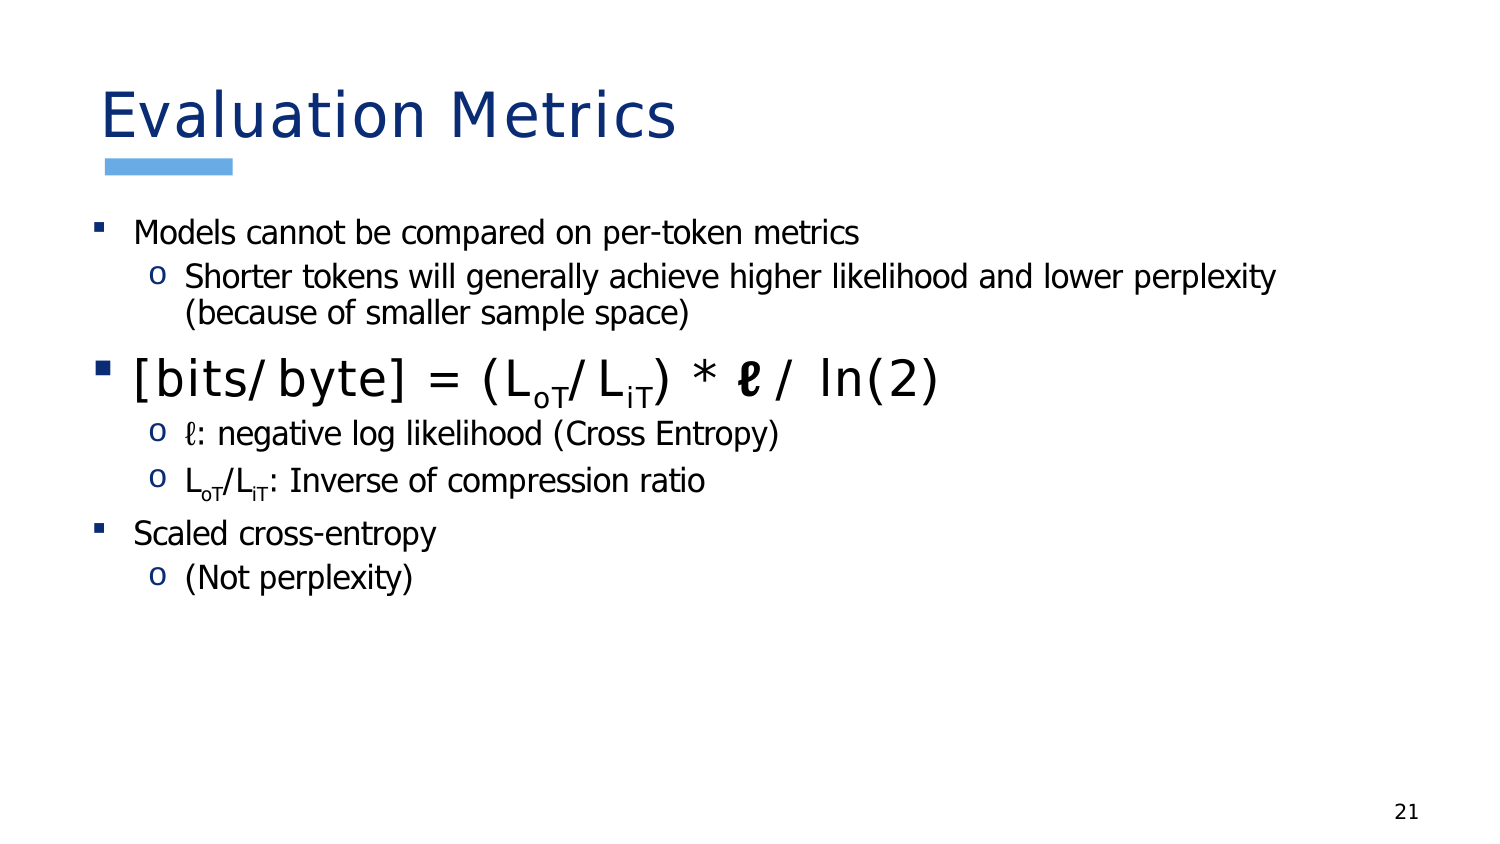

# Evaluation Metrics
Models cannot be compared on per-token metrics
Shorter tokens will generally achieve higher likelihood and lower perplexity (because of smaller sample space)
[bits/byte] = (LoT/LiT) * ℓ / ln(2)
ℓ: negative log likelihood (Cross Entropy)
LoT/LiT: Inverse of compression ratio
Scaled cross-entropy
(Not perplexity)